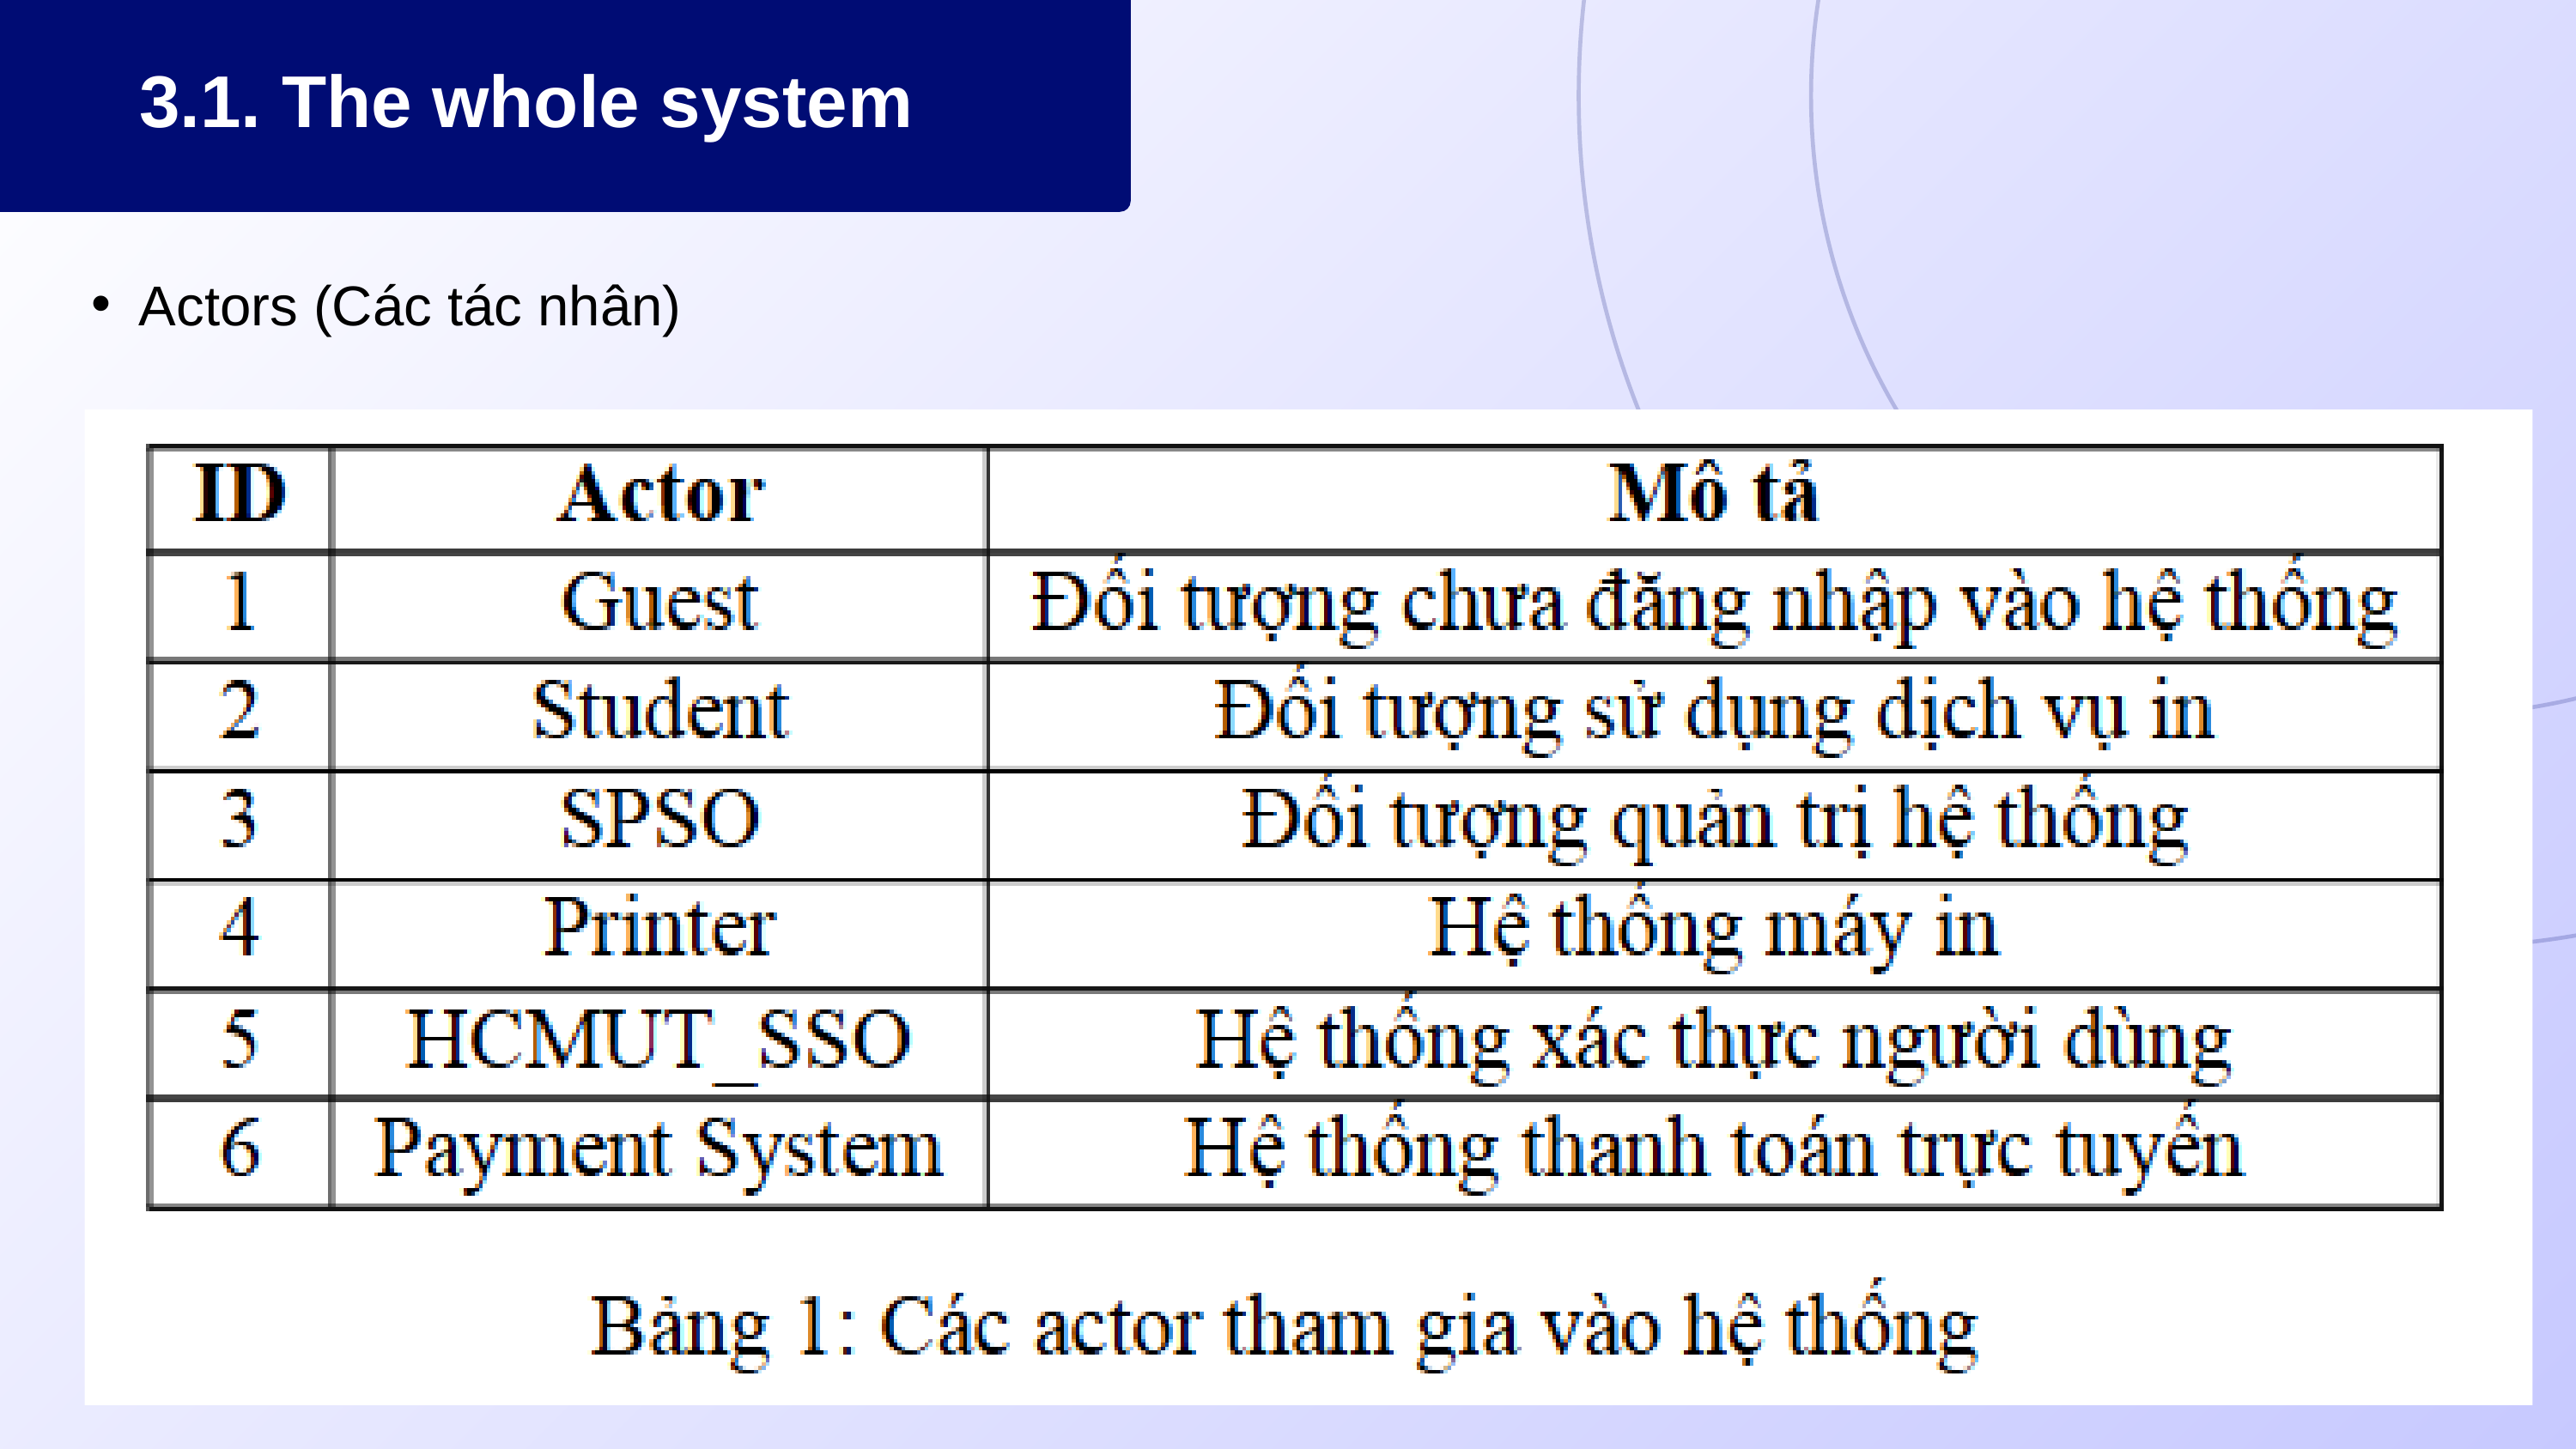

3.1. The whole system
Actors (Các tác nhân)